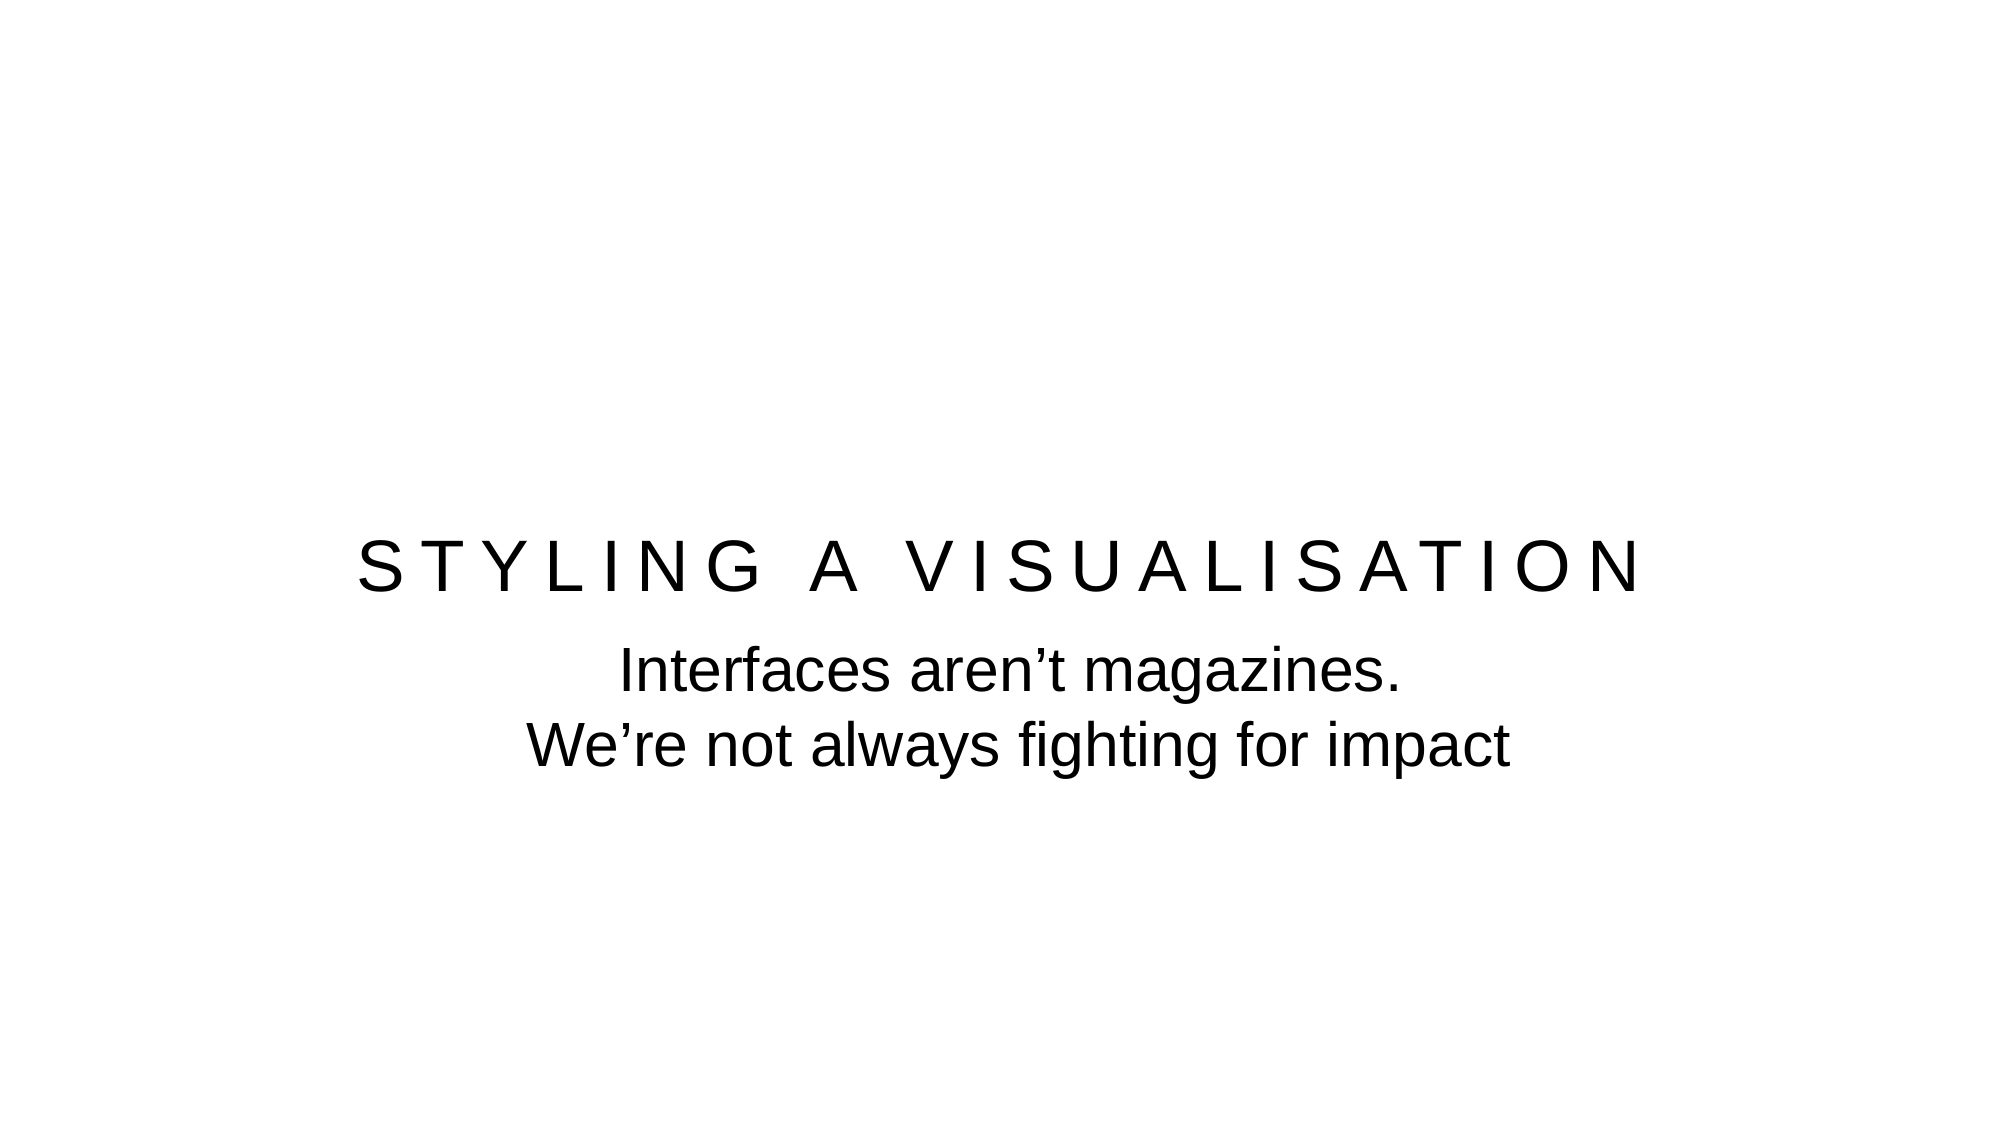

STYLING A VISUALISATION
Interfaces aren’t magazines.
We’re not always fighting for impact